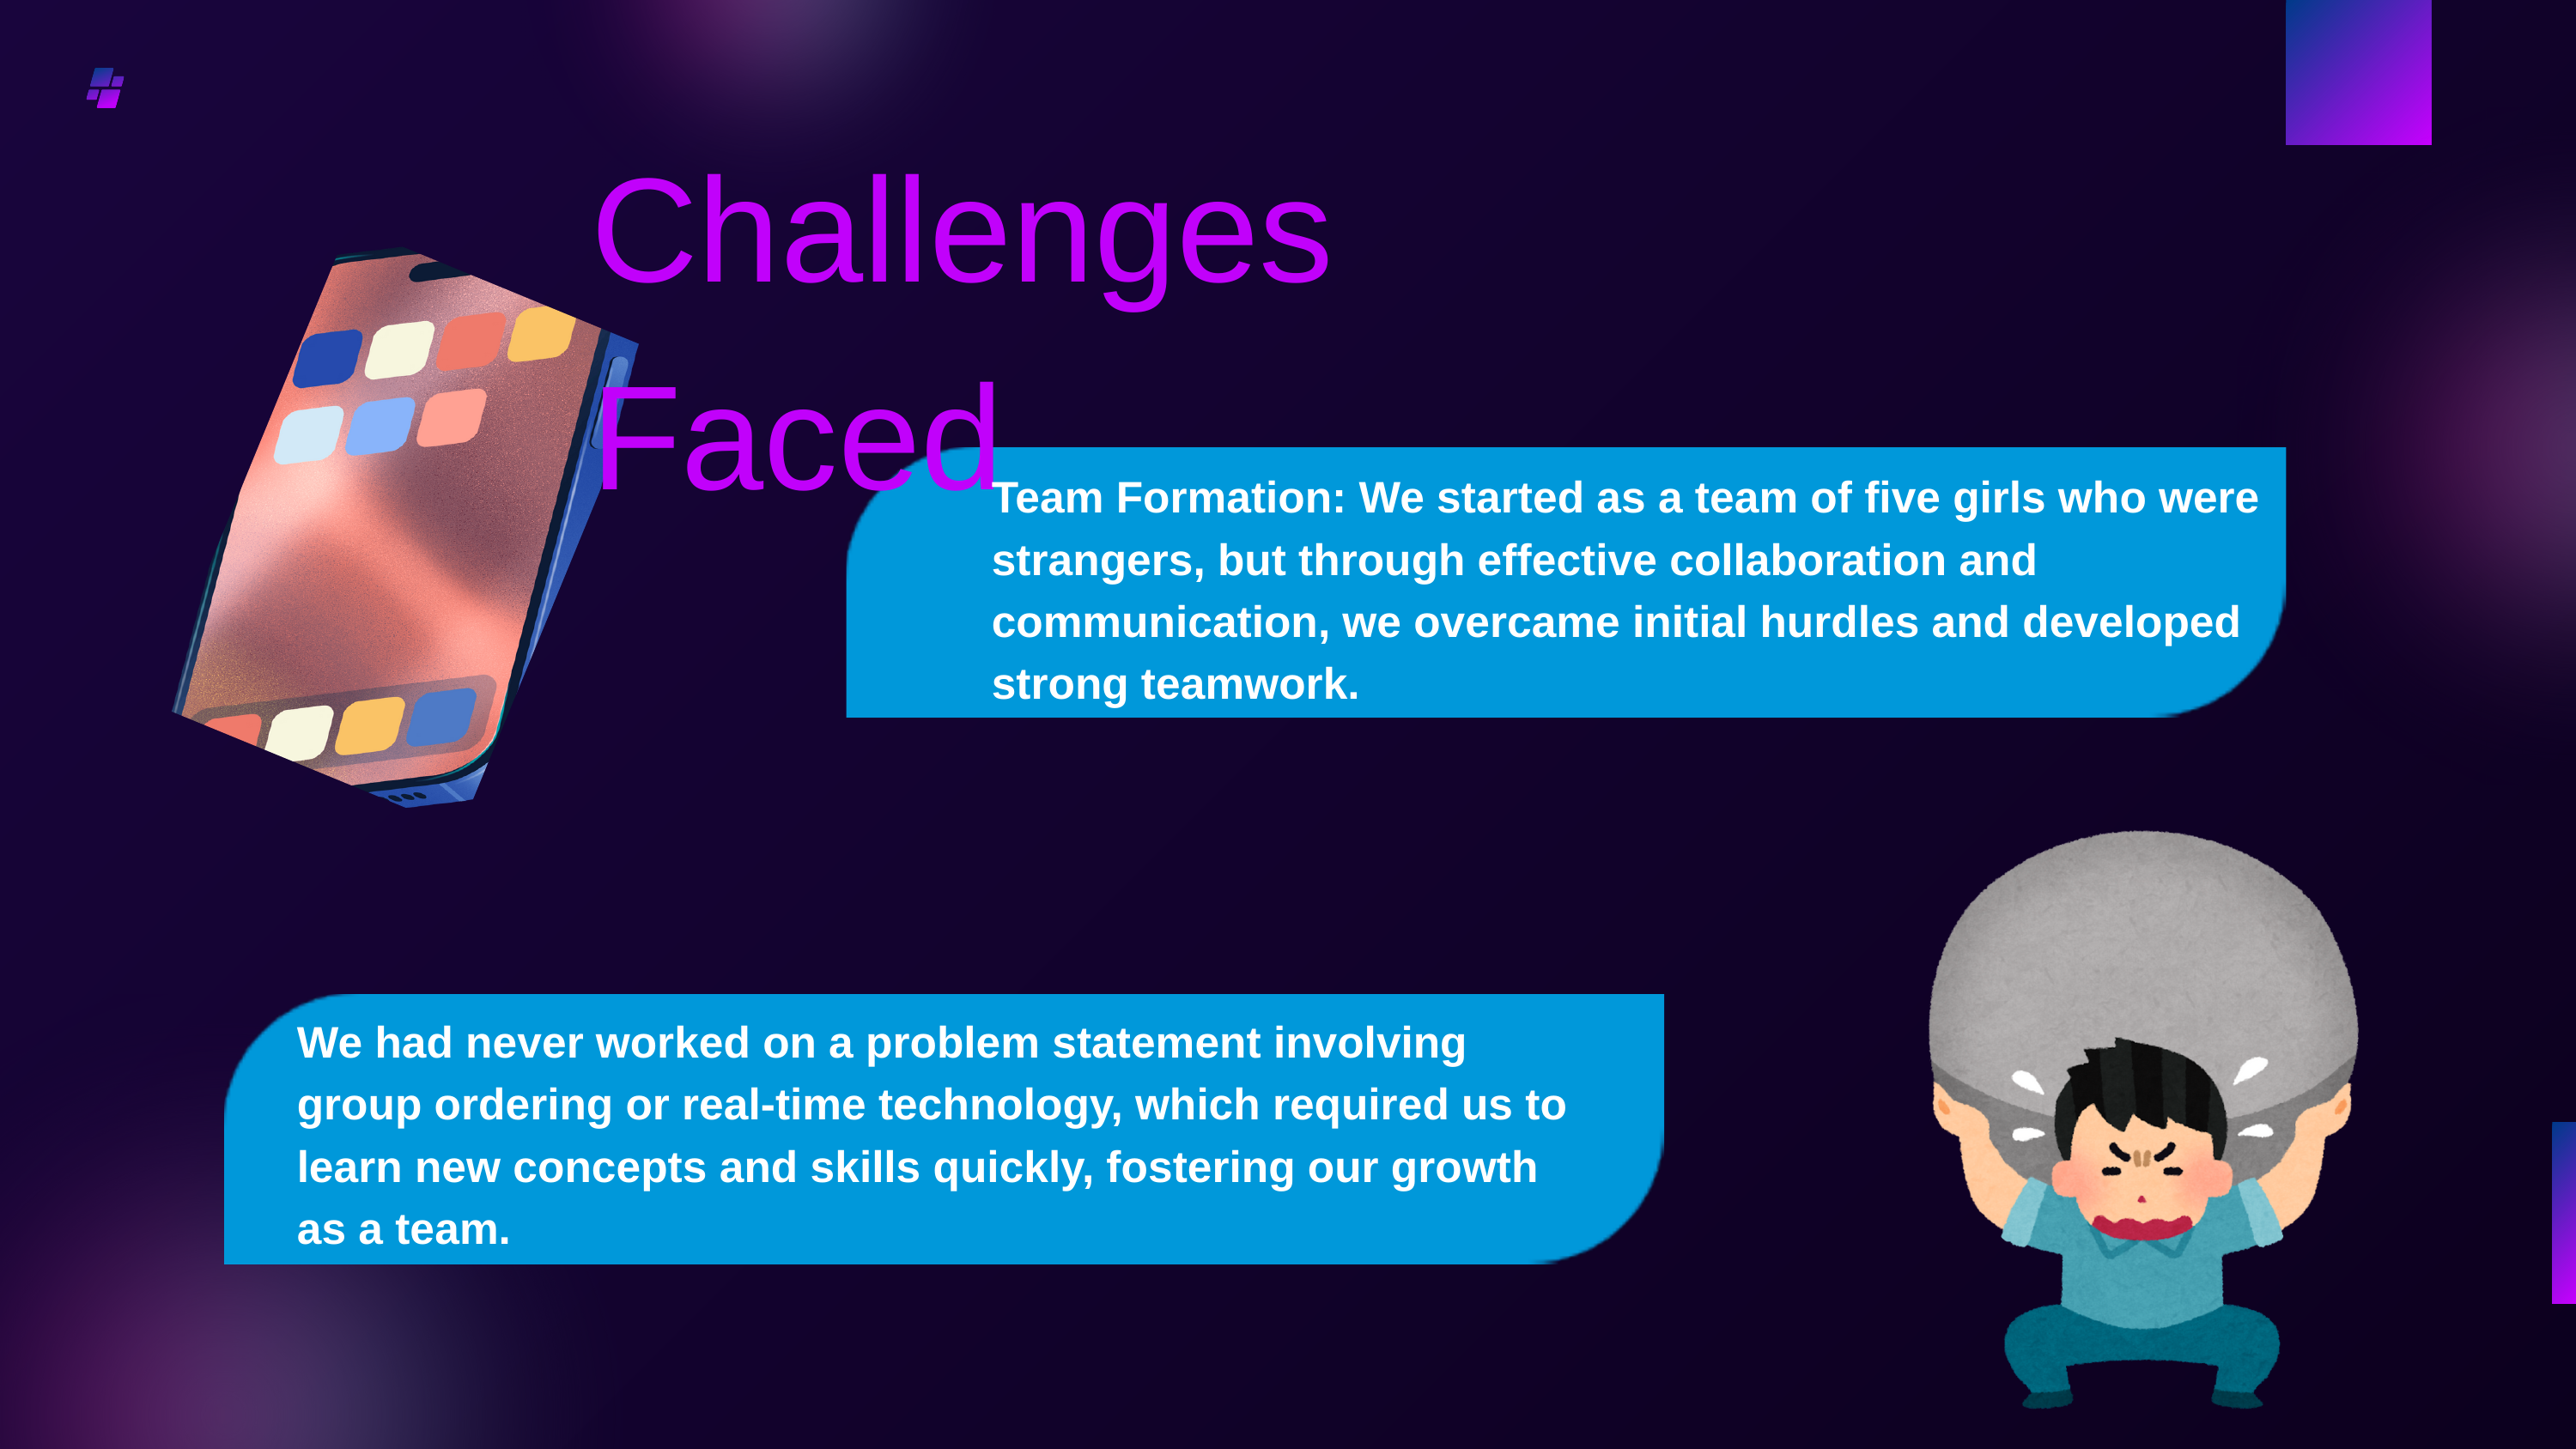

Challenges Faced

Team Formation: We started as a team of five girls who were strangers, but through effective collaboration and communication, we overcame initial hurdles and developed strong teamwork.

We had never worked on a problem statement involving group ordering or real-time technology, which required us to learn new concepts and skills quickly, fostering our growth as a team.